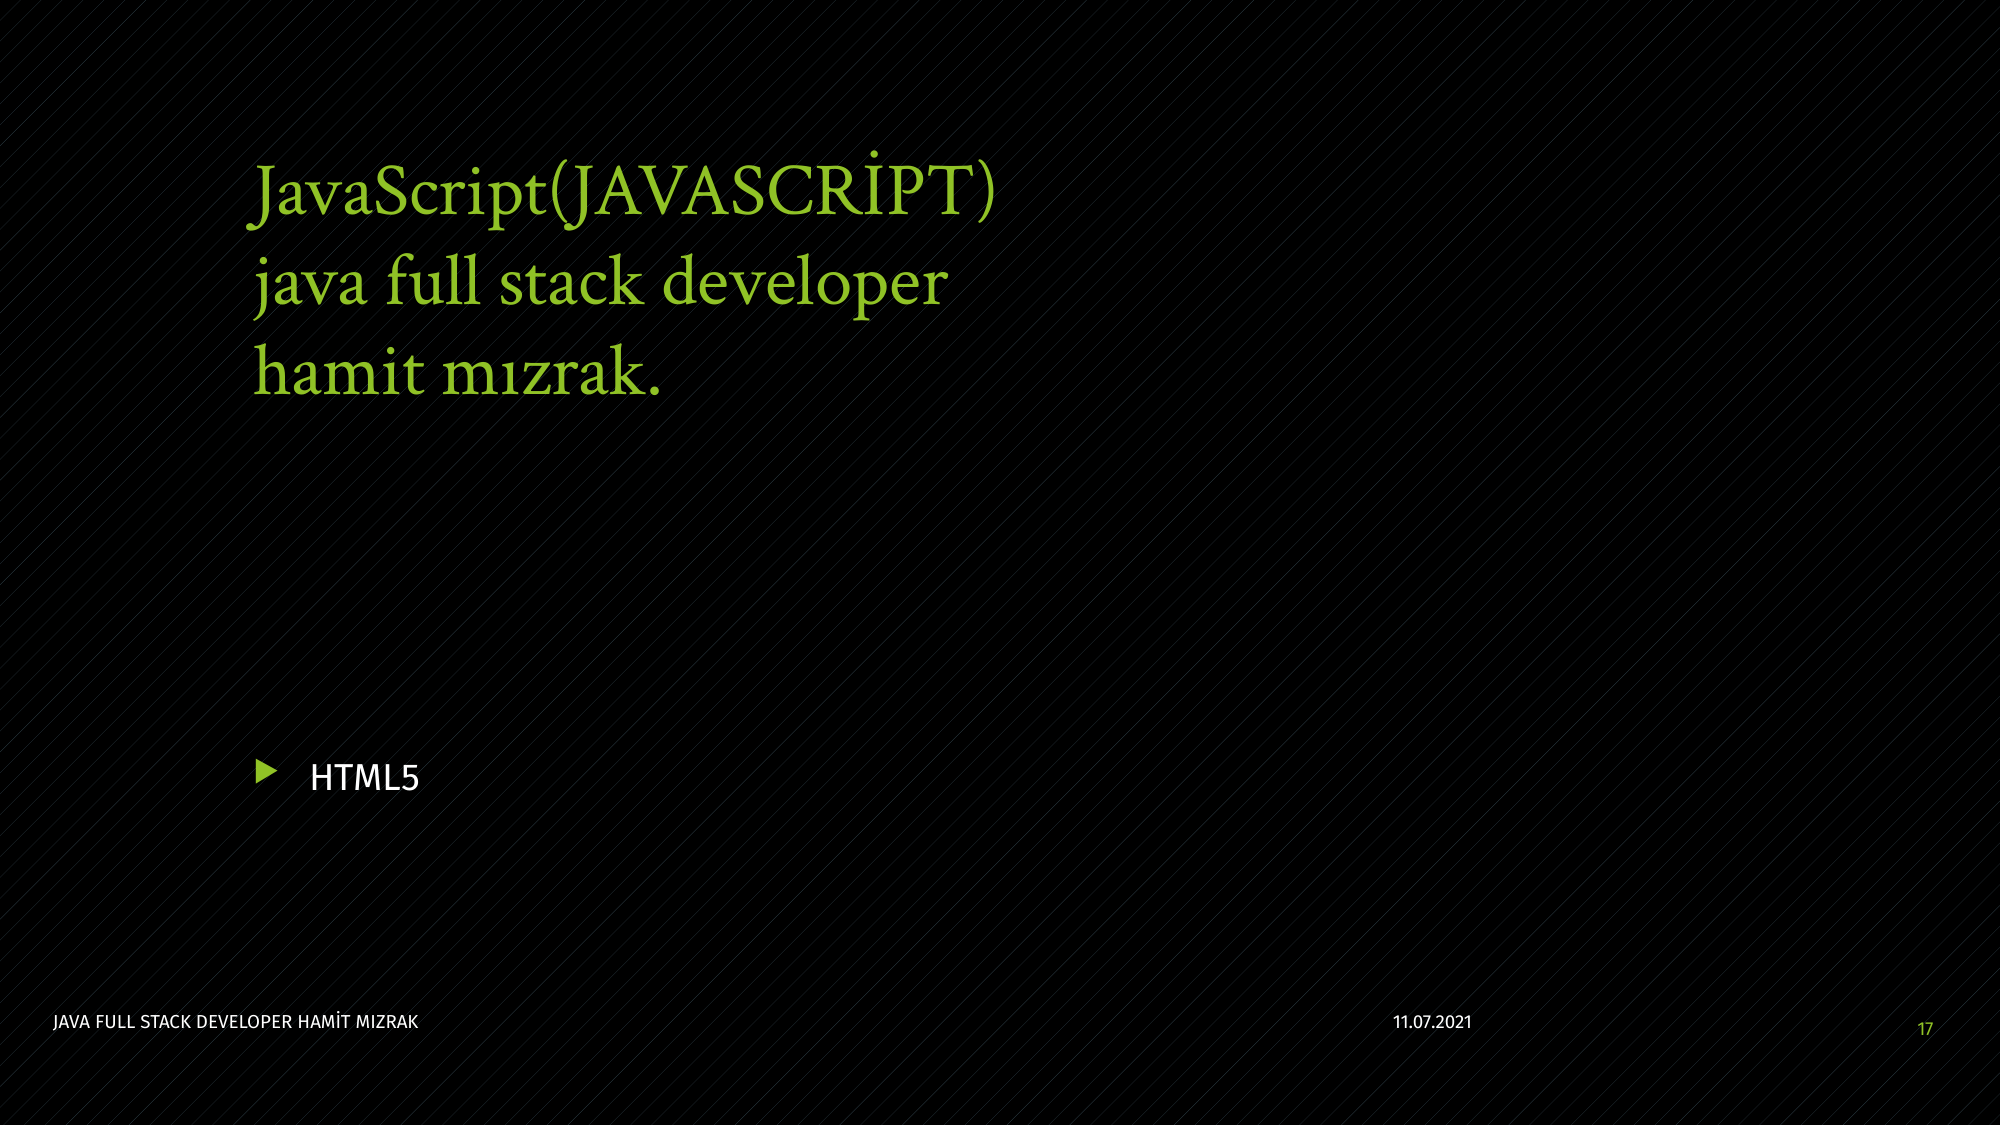

# JavaScript(JAVASCRİPT) java full stack developer hamit mızrak.
HTML5
JAVA FULL STACK DEVELOPER HAMİT MIZRAK
11.07.2021
17